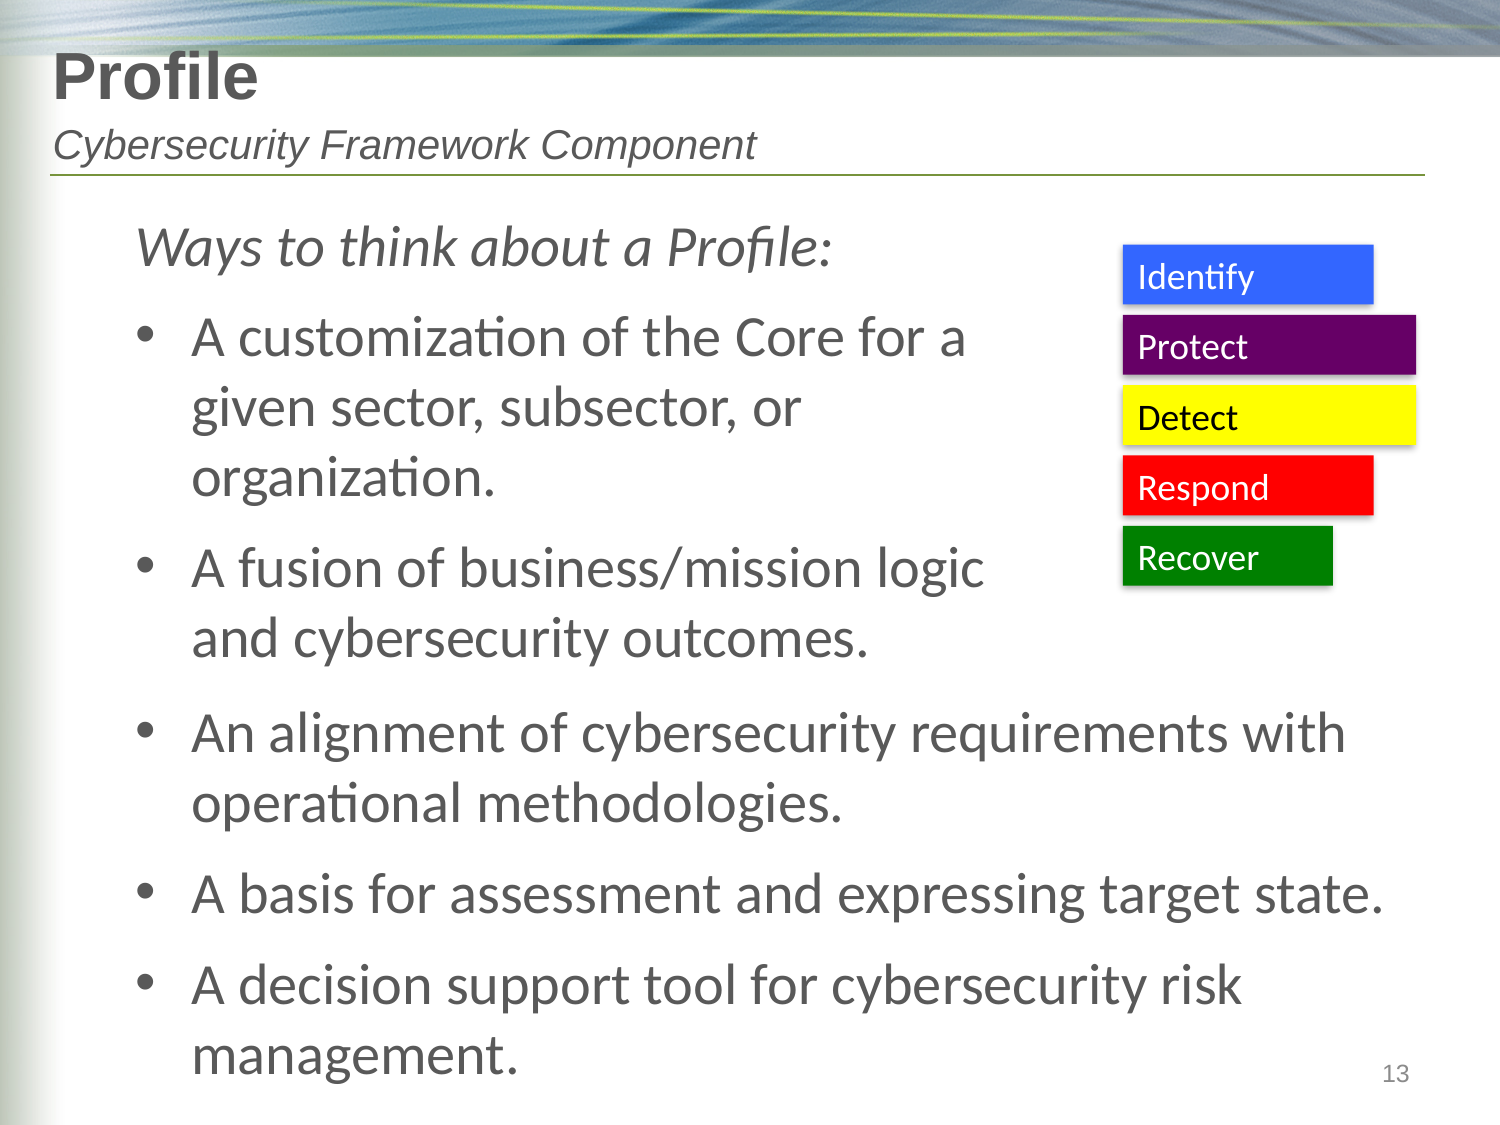

# Profile Cybersecurity Framework Component
Ways to think about a Profile:
A customization of the Core for a given sector, subsector, or organization.
A fusion of business/mission logic and cybersecurity outcomes.
Identify
Protect
Detect
Respond
Recover
An alignment of cybersecurity requirements with operational methodologies.
A basis for assessment and expressing target state.
A decision support tool for cybersecurity risk management.
13